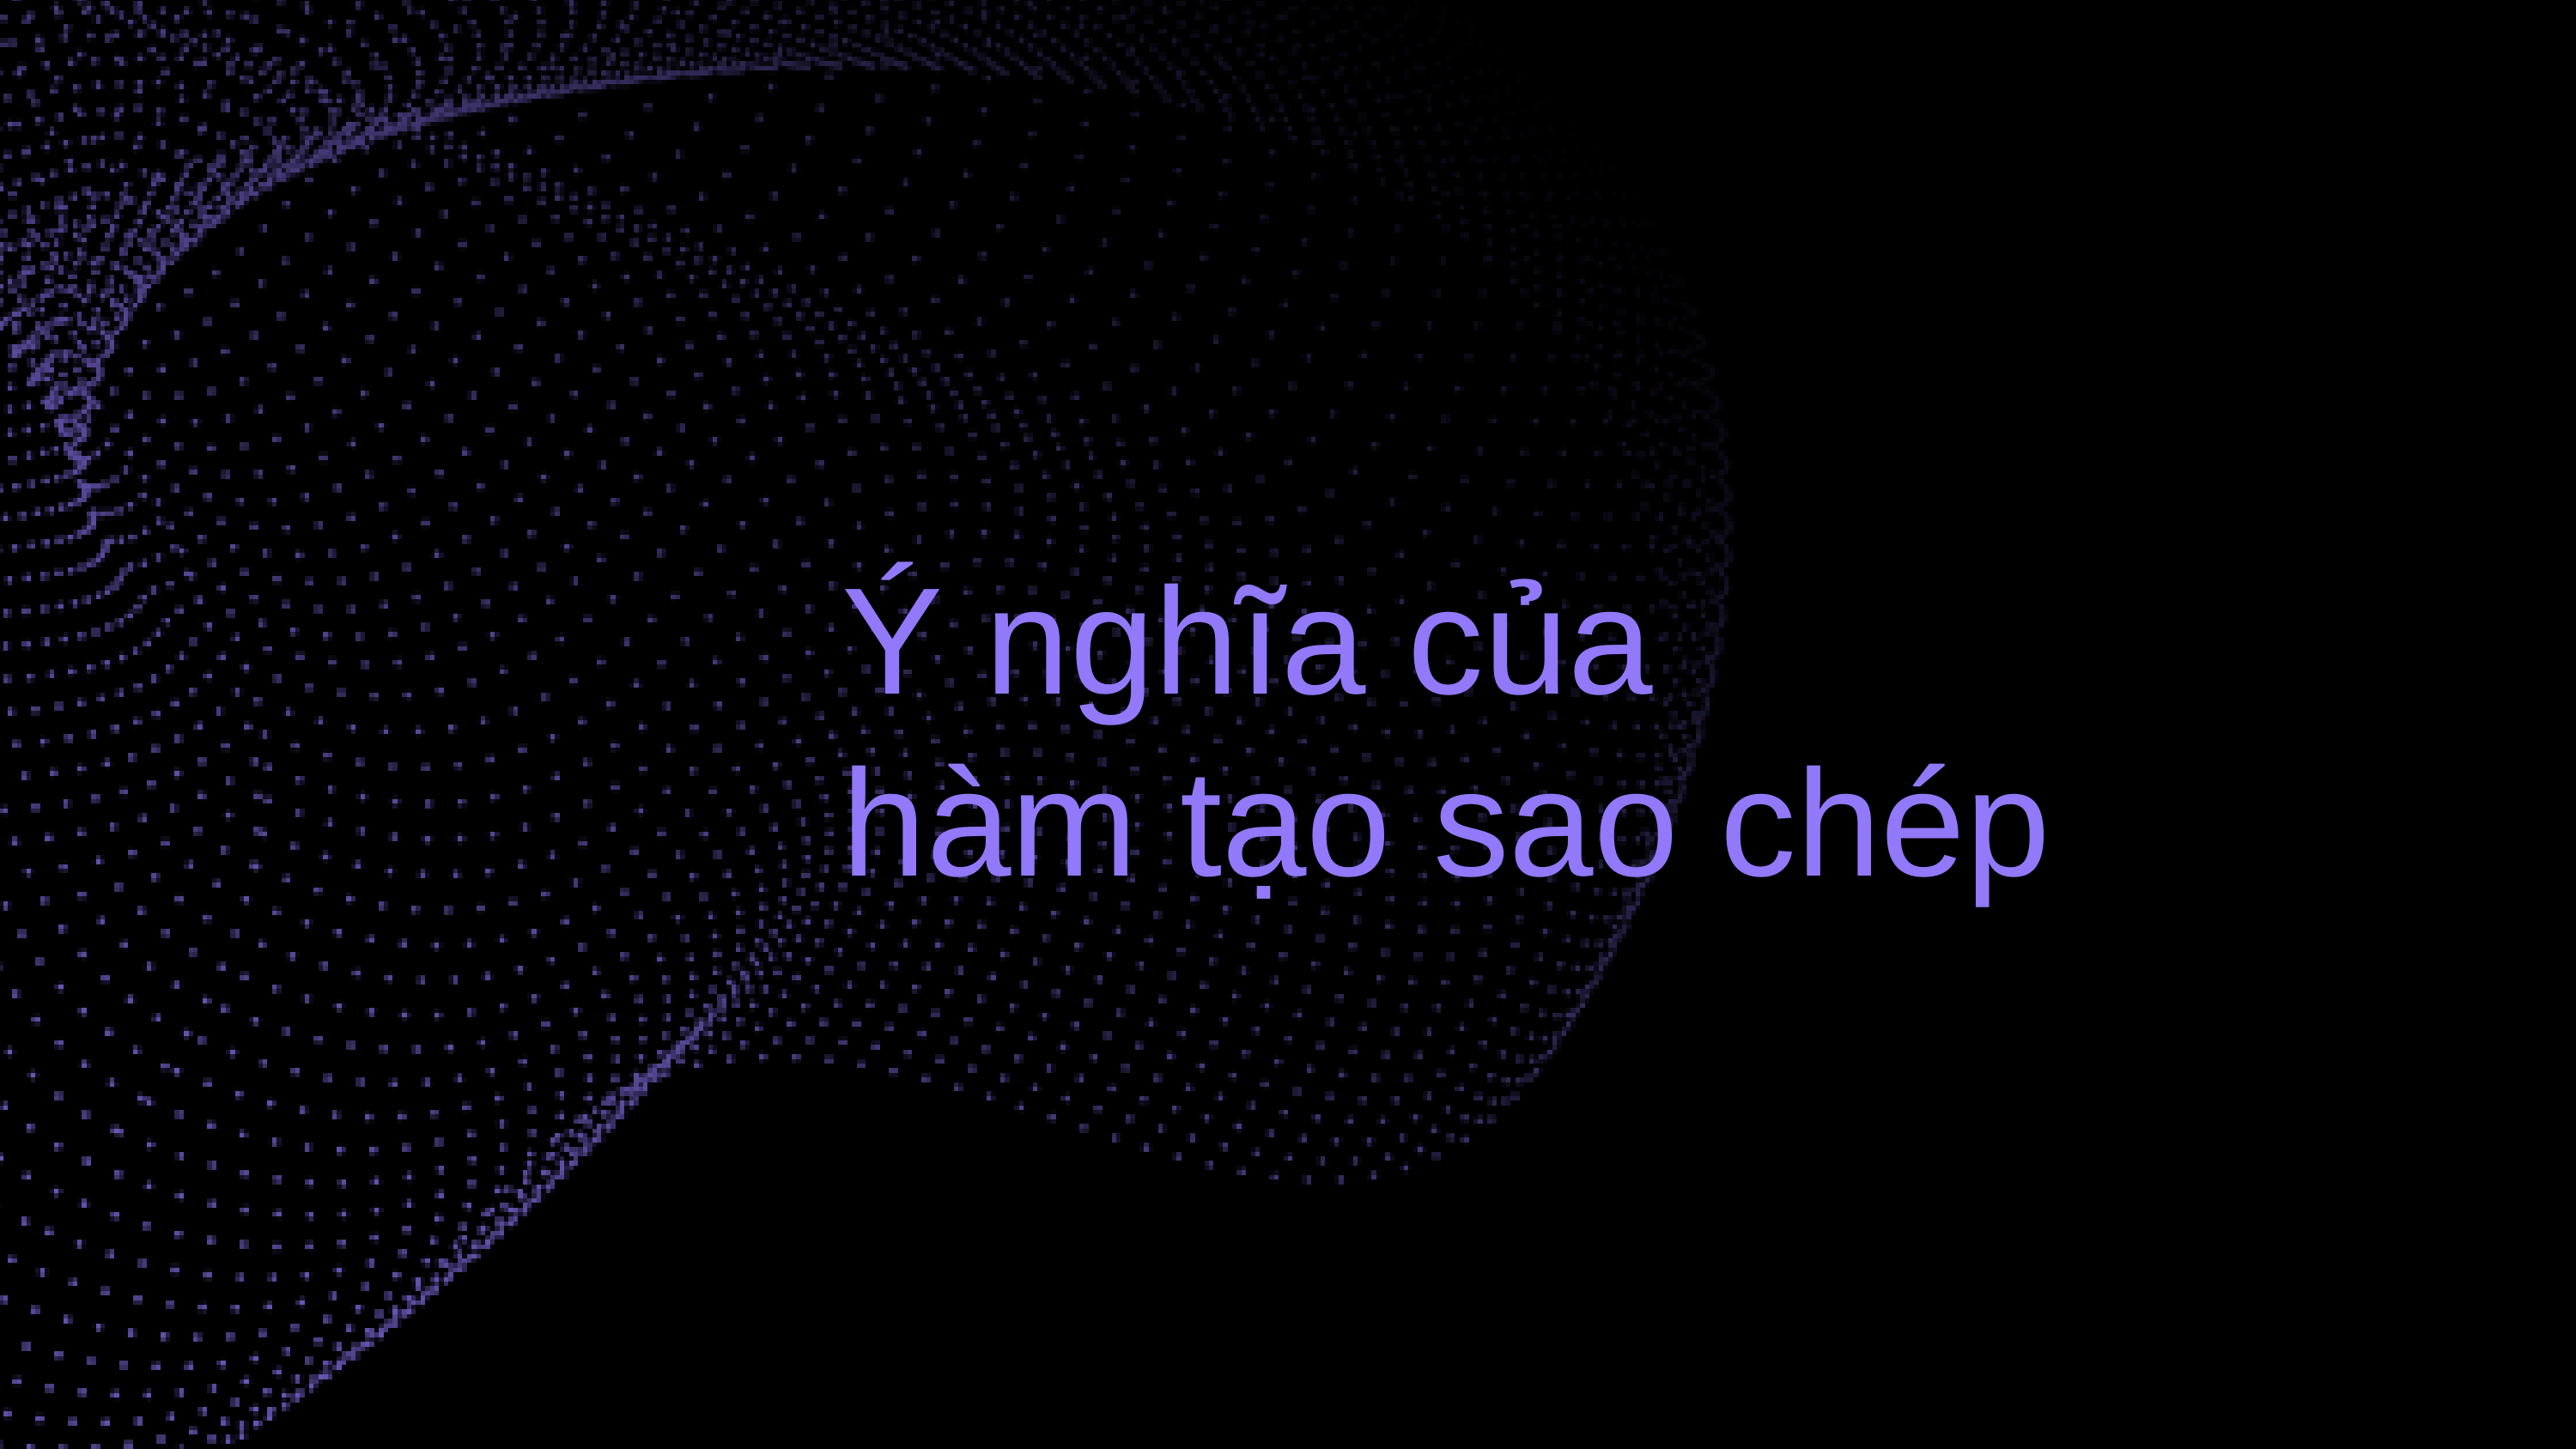

Ý nghĩa của
hàm tạo sao chép